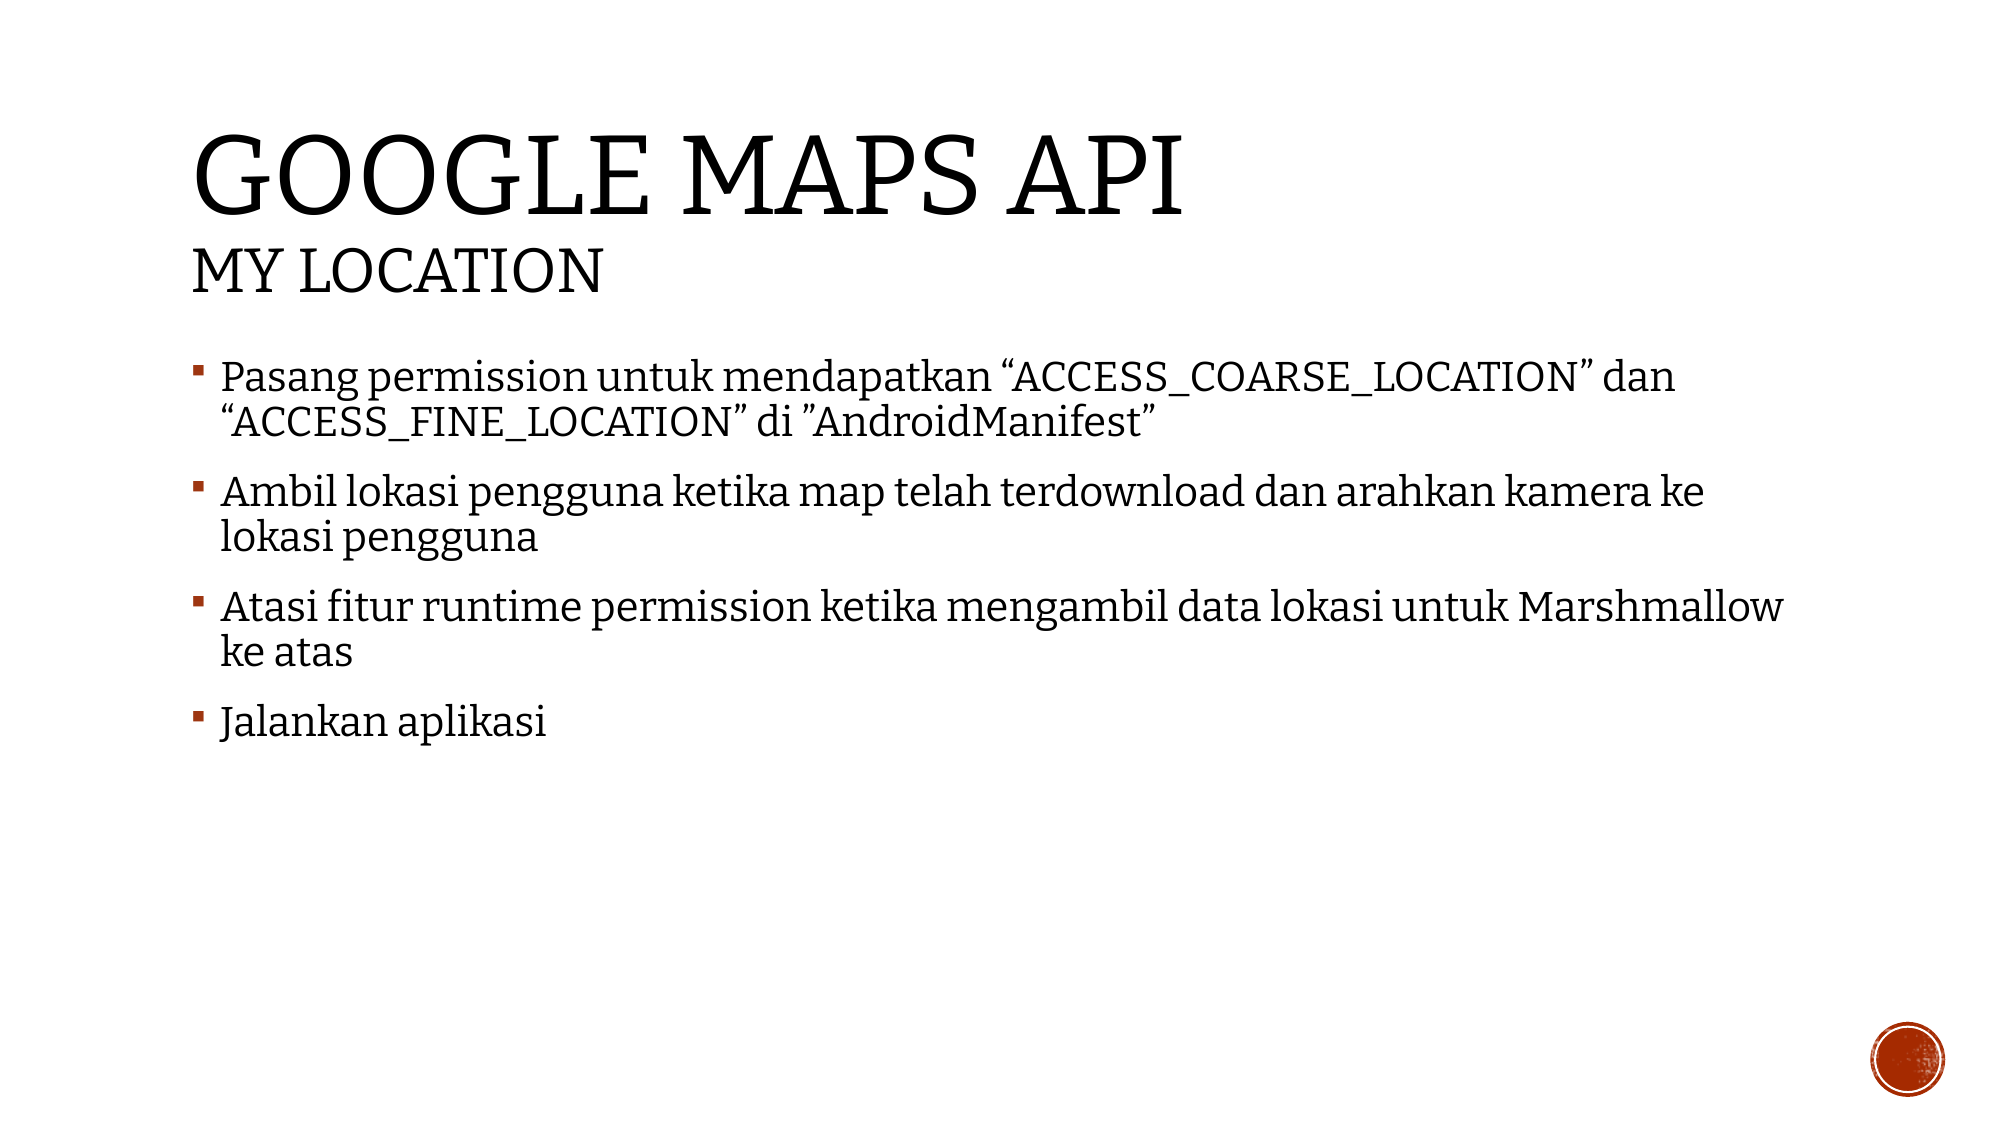

# Google Maps Api My Location
Pasang permission untuk mendapatkan “ACCESS_COARSE_LOCATION” dan “ACCESS_FINE_LOCATION” di ”AndroidManifest”
Ambil lokasi pengguna ketika map telah terdownload dan arahkan kamera ke lokasi pengguna
Atasi fitur runtime permission ketika mengambil data lokasi untuk Marshmallow ke atas
Jalankan aplikasi